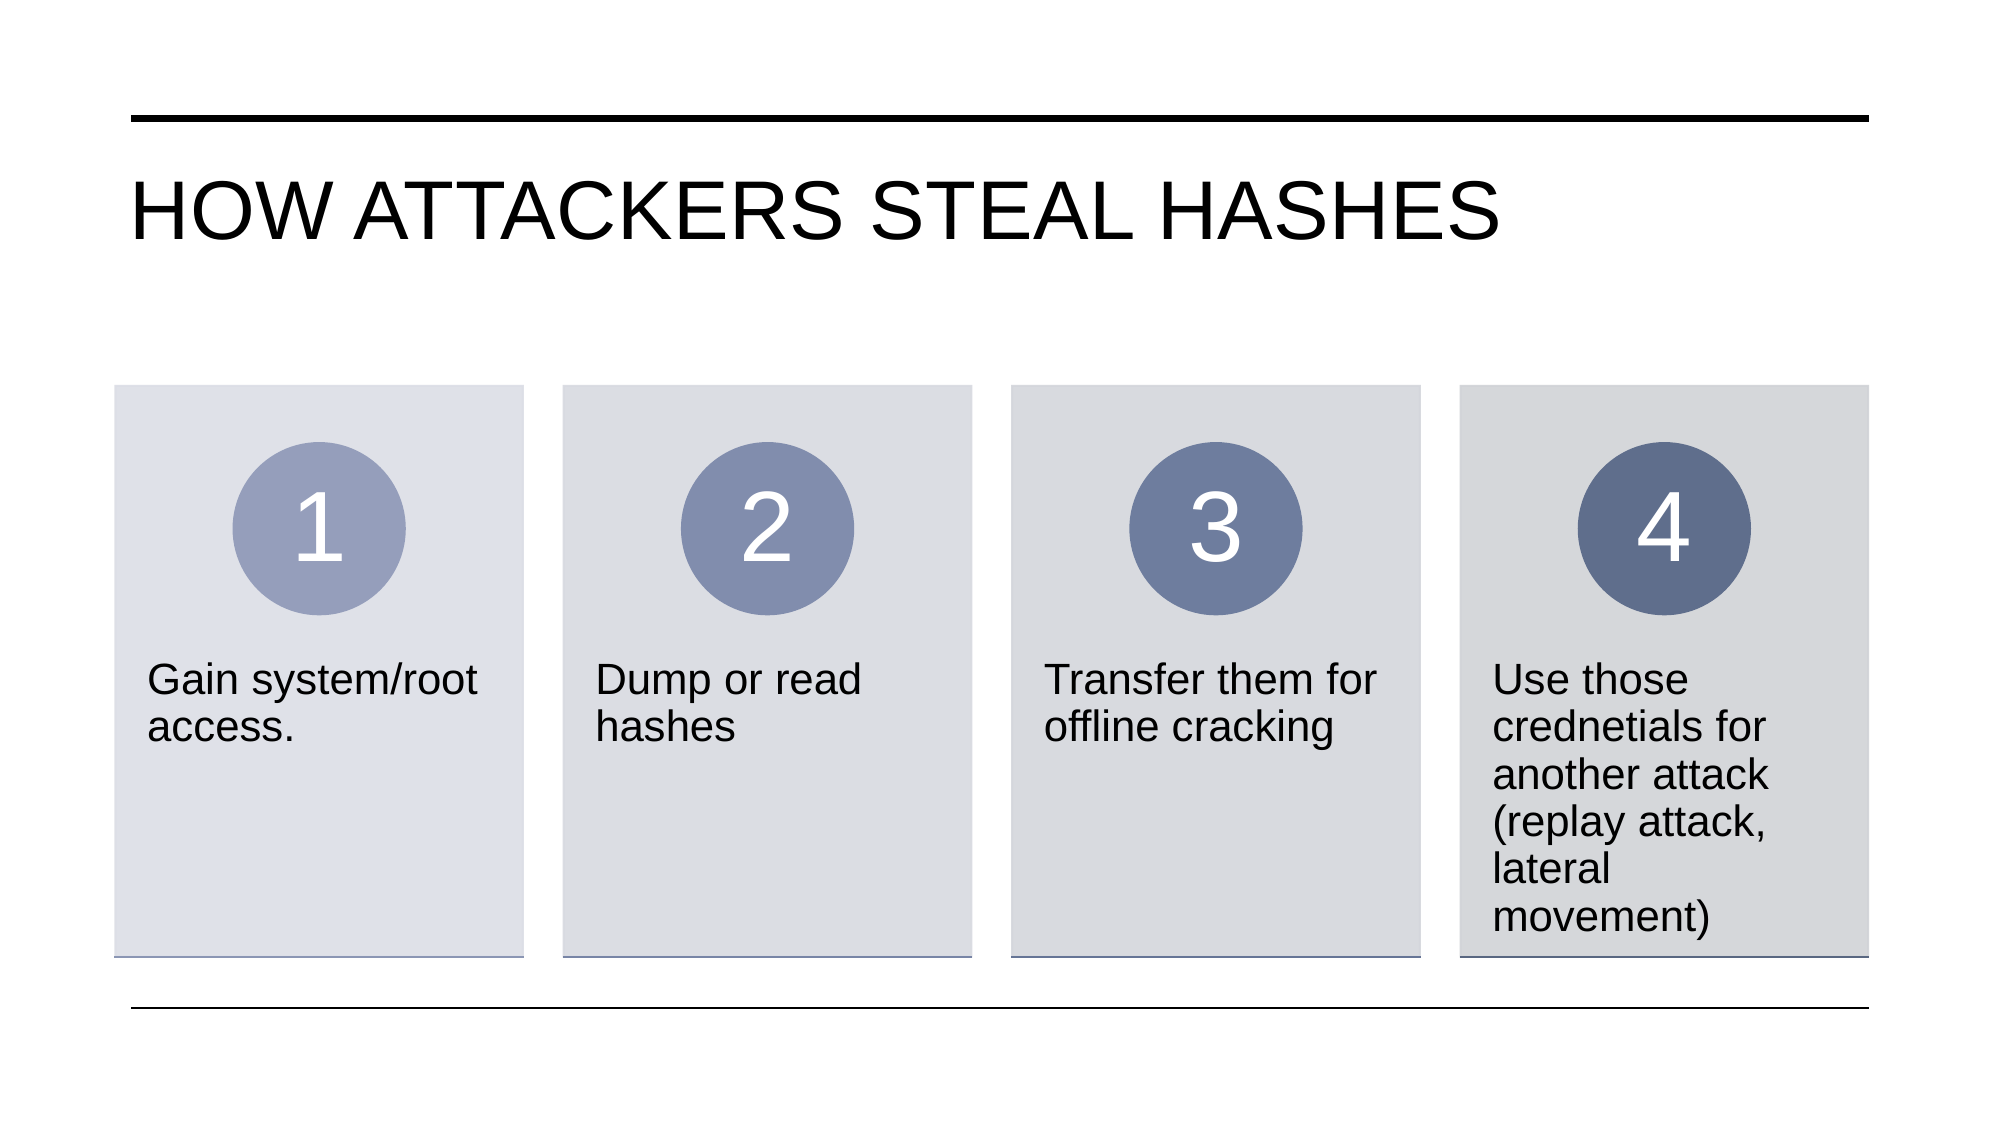

# How Attackers Steal Hashes
Gain system/root access.
1
Dump or read hashes
2
Transfer them for offline cracking
3
Use those crednetials for another attack (replay attack, lateral movement)
4